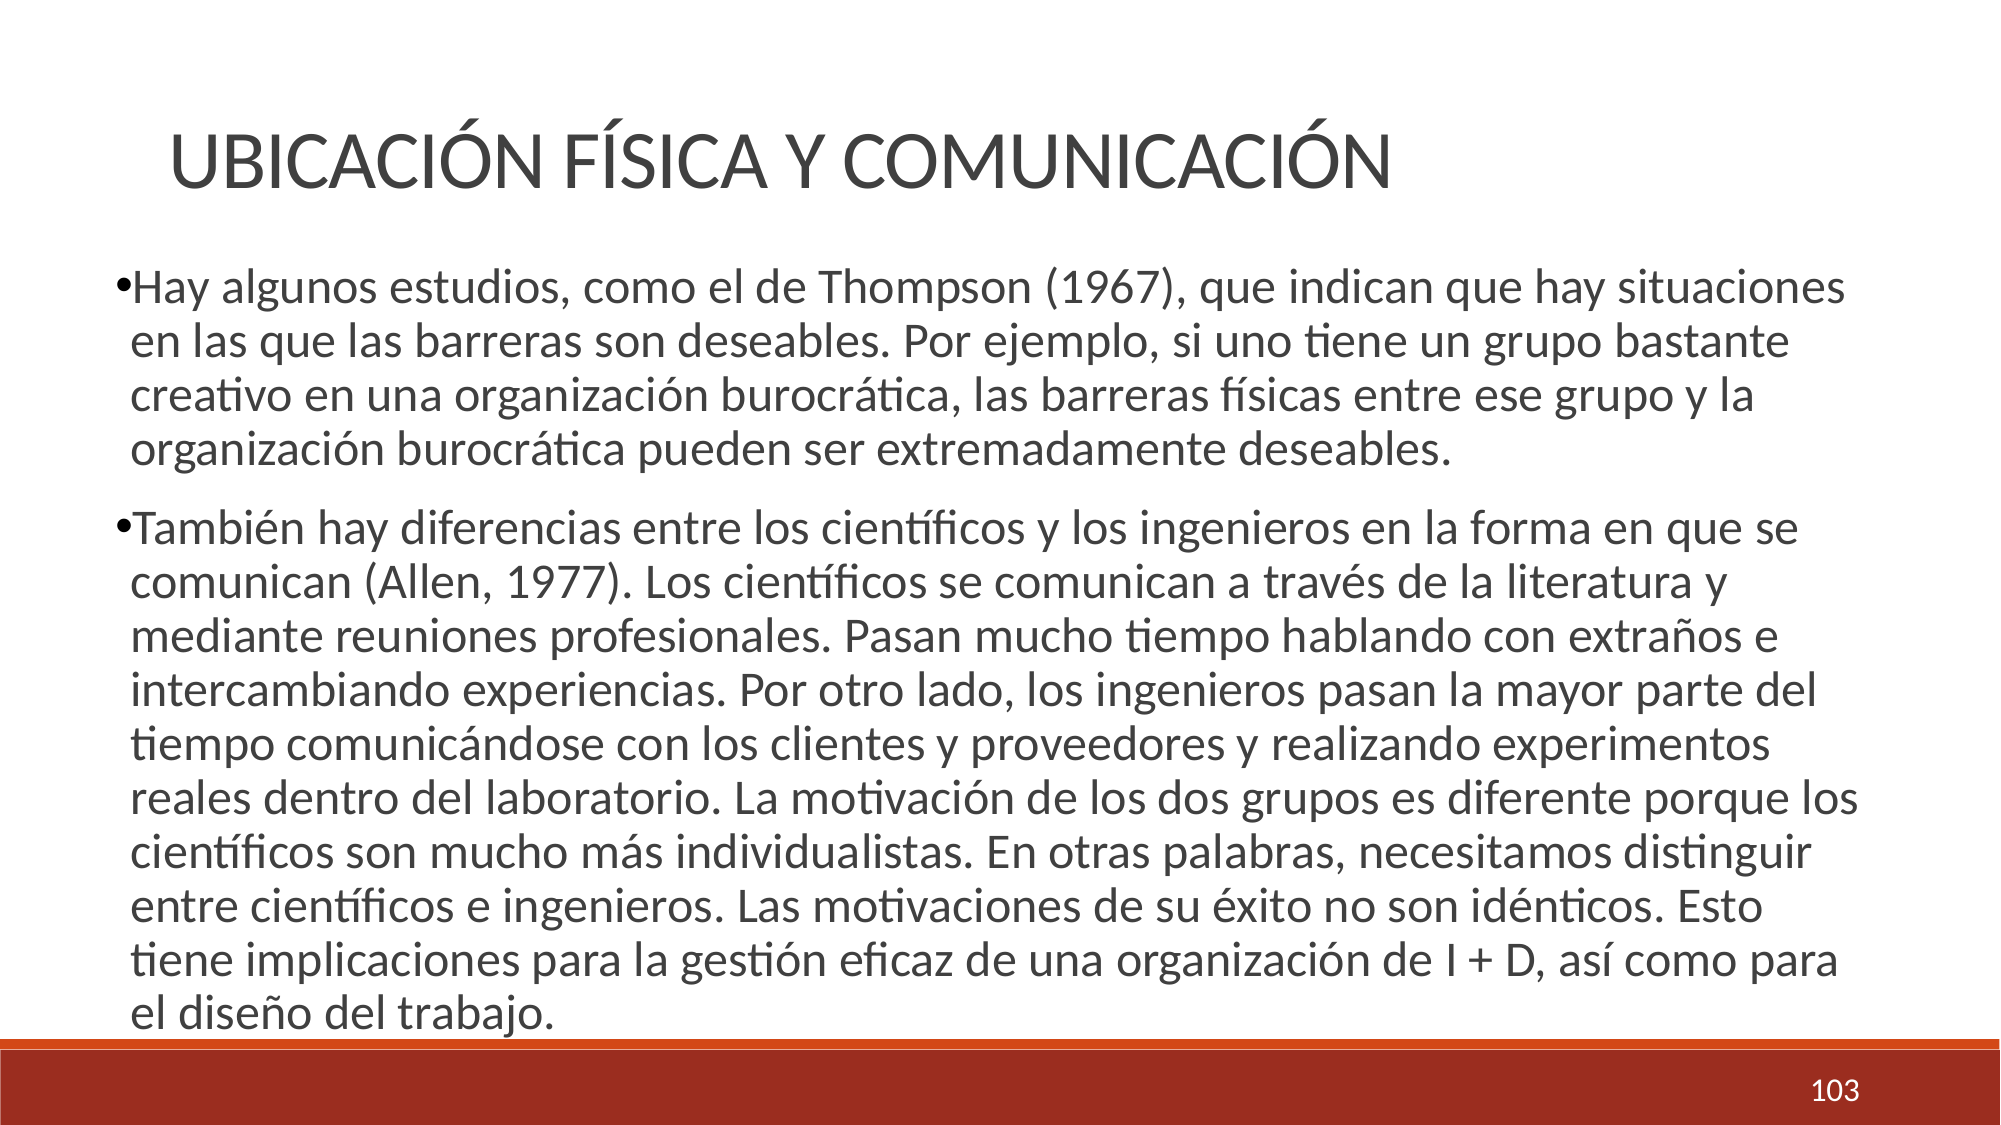

UBICACIÓN FÍSICA Y COMUNICACIÓN
Hay algunos estudios, como el de Thompson (1967), que indican que hay situaciones en las que las barreras son deseables. Por ejemplo, si uno tiene un grupo bastante creativo en una organización burocrática, las barreras físicas entre ese grupo y la organización burocrática pueden ser extremadamente deseables.
También hay diferencias entre los científicos y los ingenieros en la forma en que se comunican (Allen, 1977). Los científicos se comunican a través de la literatura y mediante reuniones profesionales. Pasan mucho tiempo hablando con extraños e intercambiando experiencias. Por otro lado, los ingenieros pasan la mayor parte del tiempo comunicándose con los clientes y proveedores y realizando experimentos reales dentro del laboratorio. La motivación de los dos grupos es diferente porque los científicos son mucho más individualistas. En otras palabras, necesitamos distinguir entre científicos e ingenieros. Las motivaciones de su éxito no son idénticos. Esto tiene implicaciones para la gestión eficaz de una organización de I + D, así como para el diseño del trabajo.
103